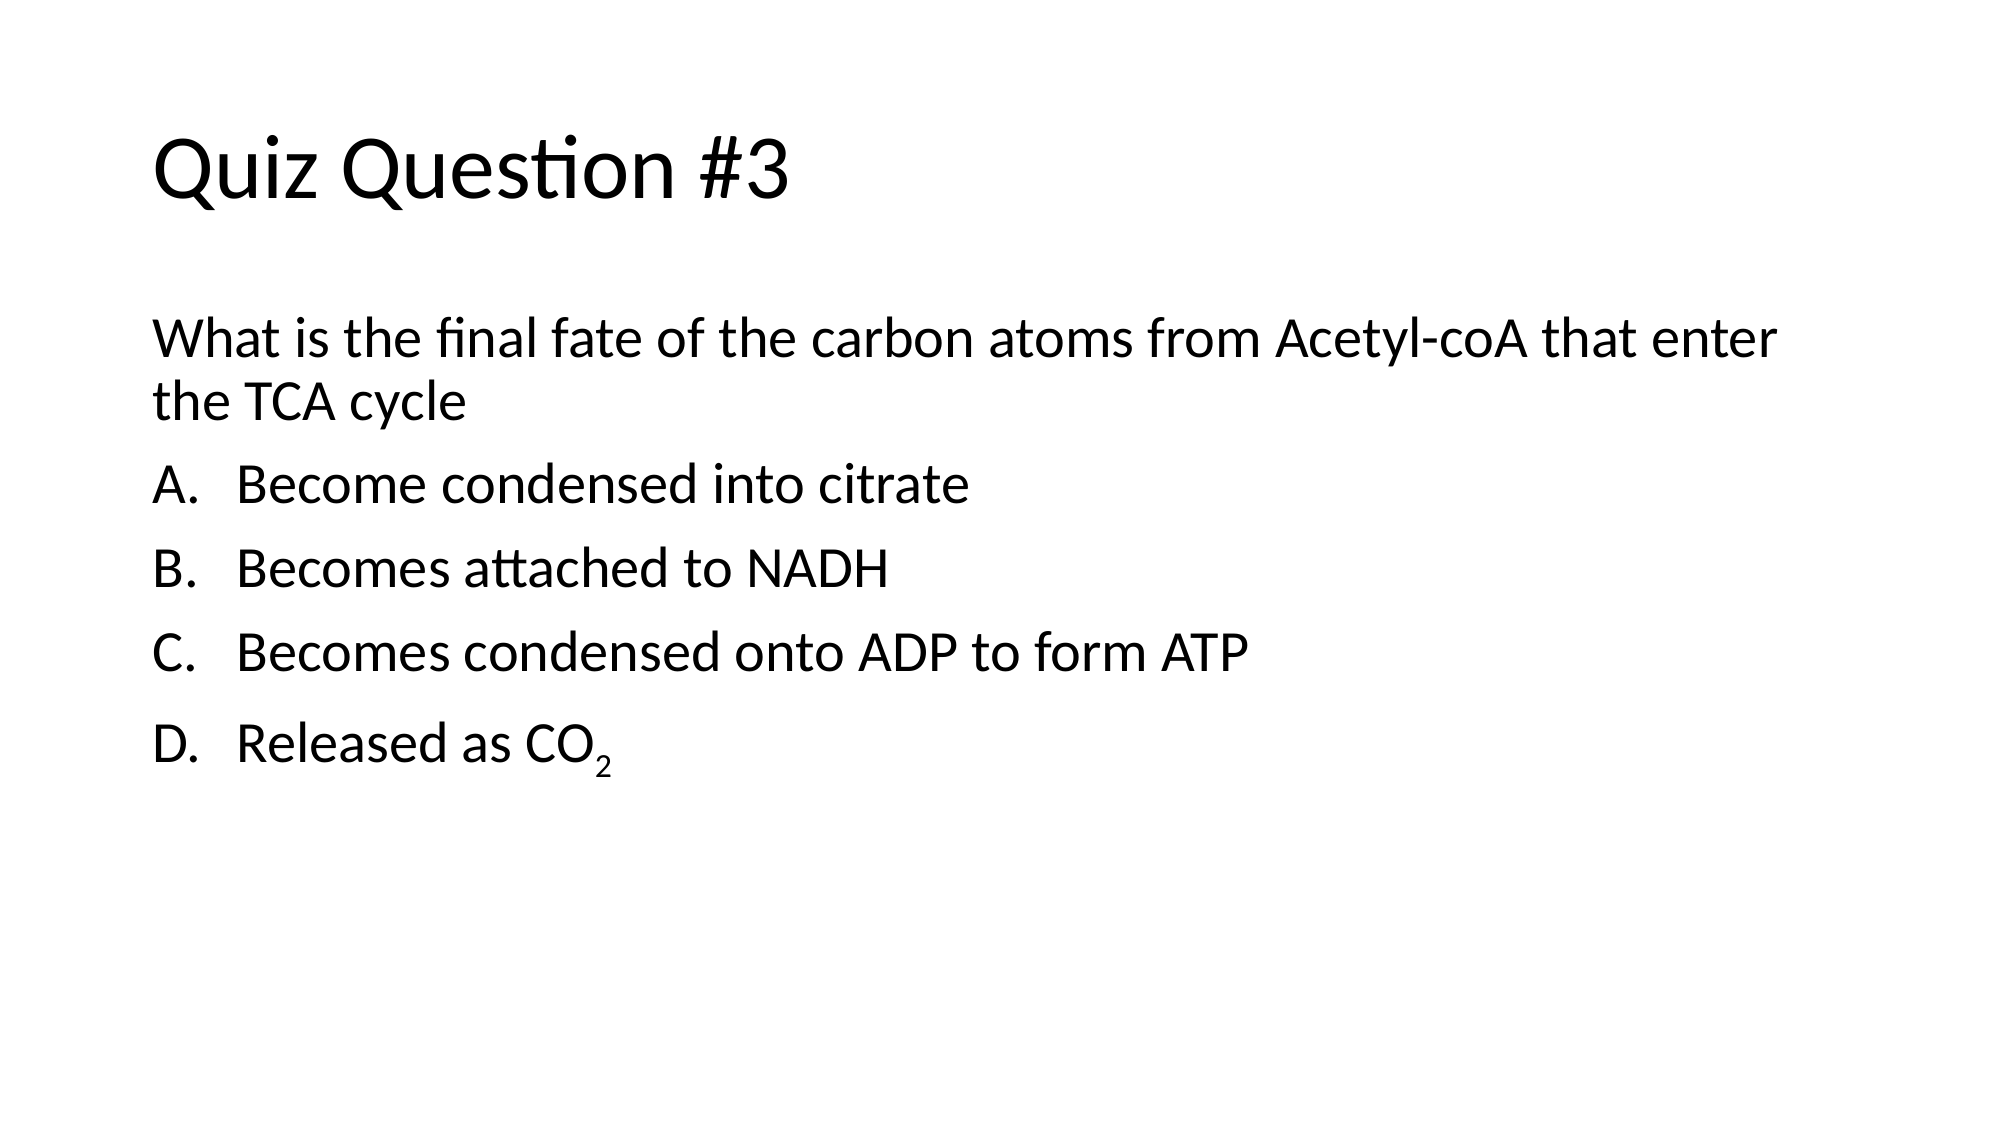

# Quiz Question #3
What is the final fate of the carbon atoms from Acetyl-coA that enter the TCA cycle
Become condensed into citrate
Becomes attached to NADH
Becomes condensed onto ADP to form ATP
Released as CO2